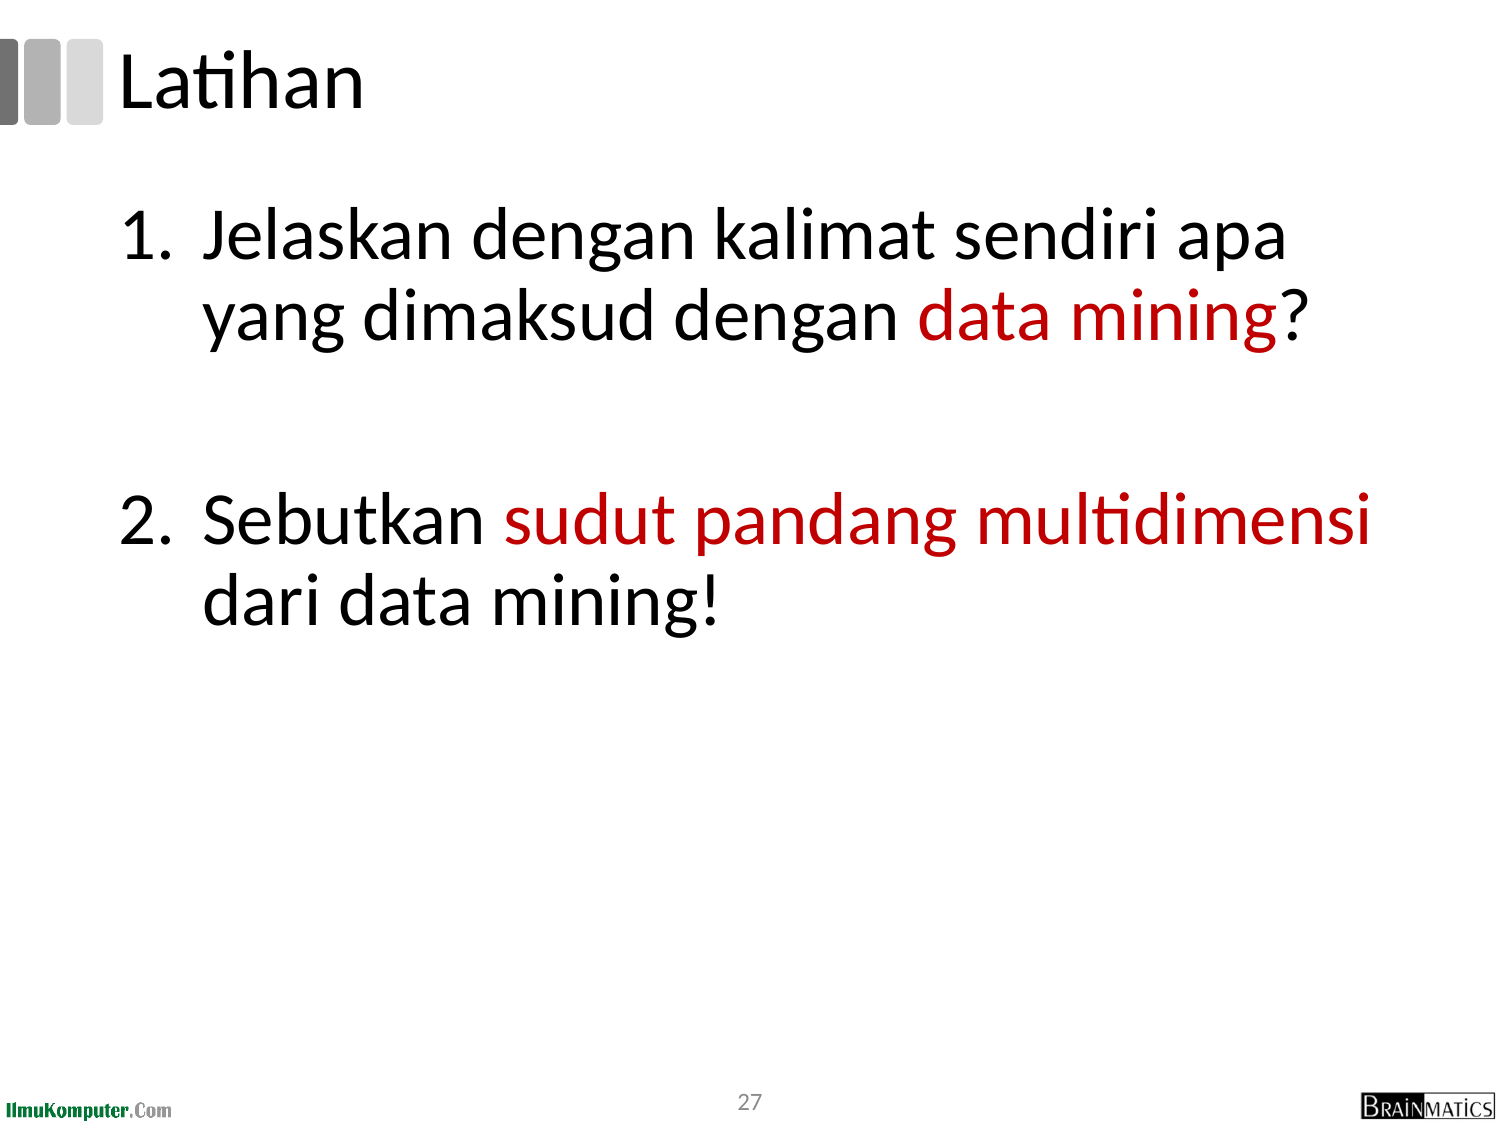

# Latihan
Jelaskan dengan kalimat sendiri apa yang dimaksud dengan data mining?

Sebutkan sudut pandang multidimensi dari data mining!

27